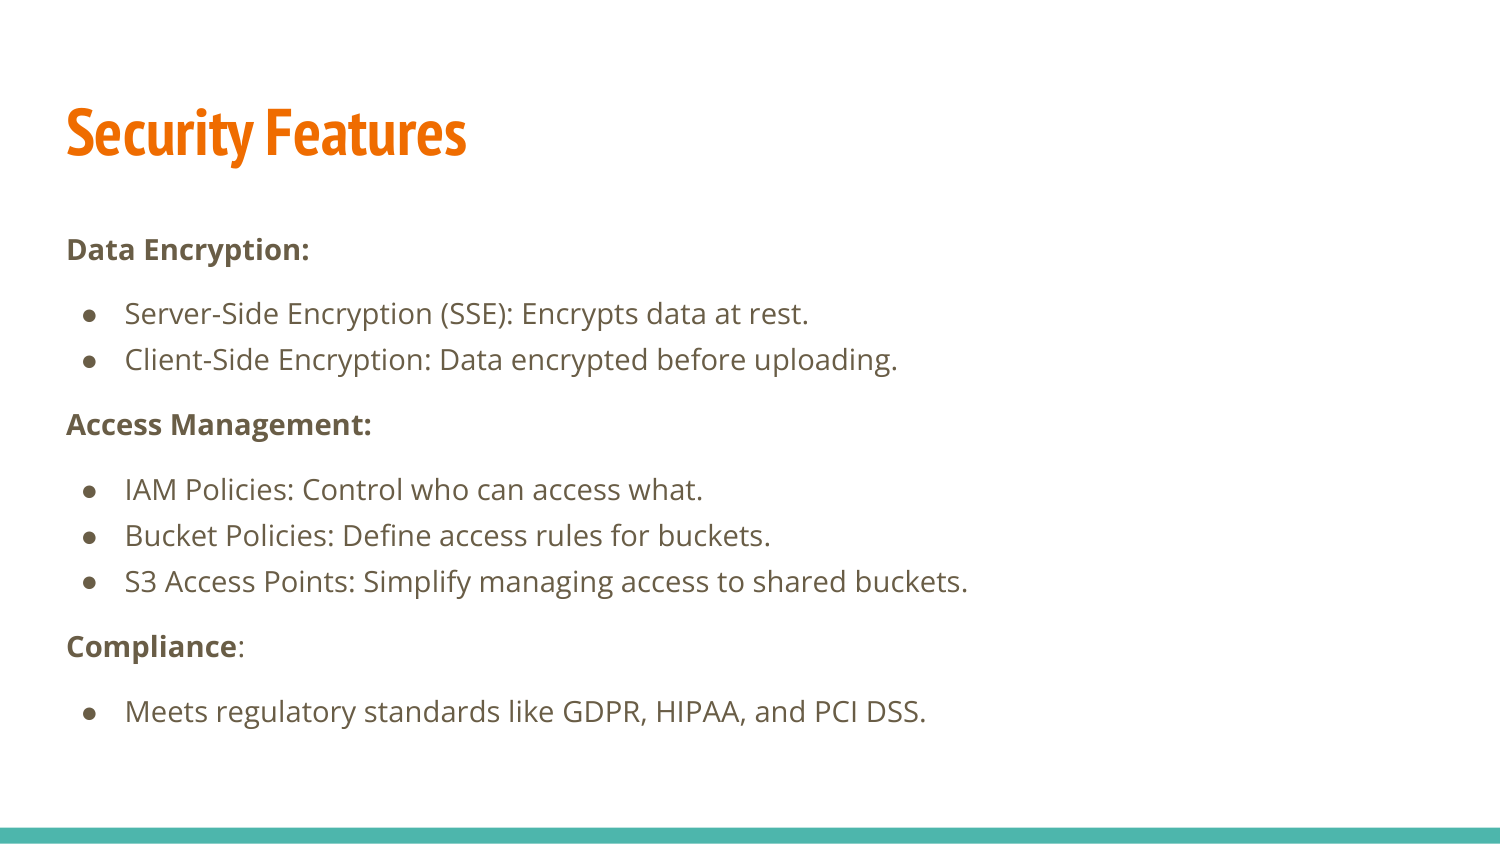

# Security Features
Data Encryption:
Server-Side Encryption (SSE): Encrypts data at rest.
Client-Side Encryption: Data encrypted before uploading.
Access Management:
IAM Policies: Control who can access what.
Bucket Policies: Define access rules for buckets.
S3 Access Points: Simplify managing access to shared buckets.
Compliance:
Meets regulatory standards like GDPR, HIPAA, and PCI DSS.